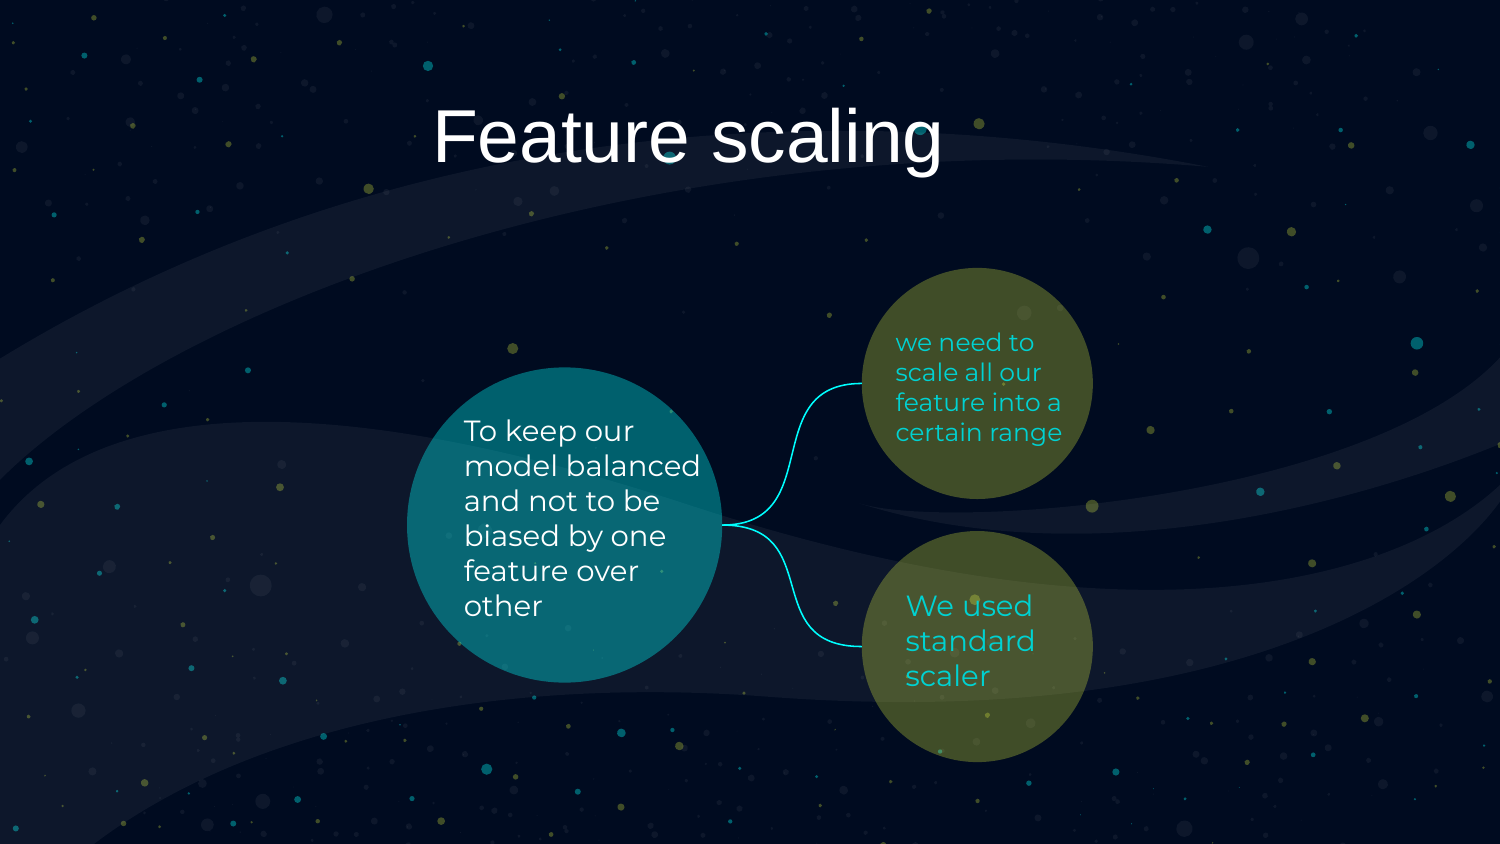

# Feature scaling

we need to scale all our feature into a certain range

To keep our model balanced and not to be biased by one feature over other

We used standard scaler